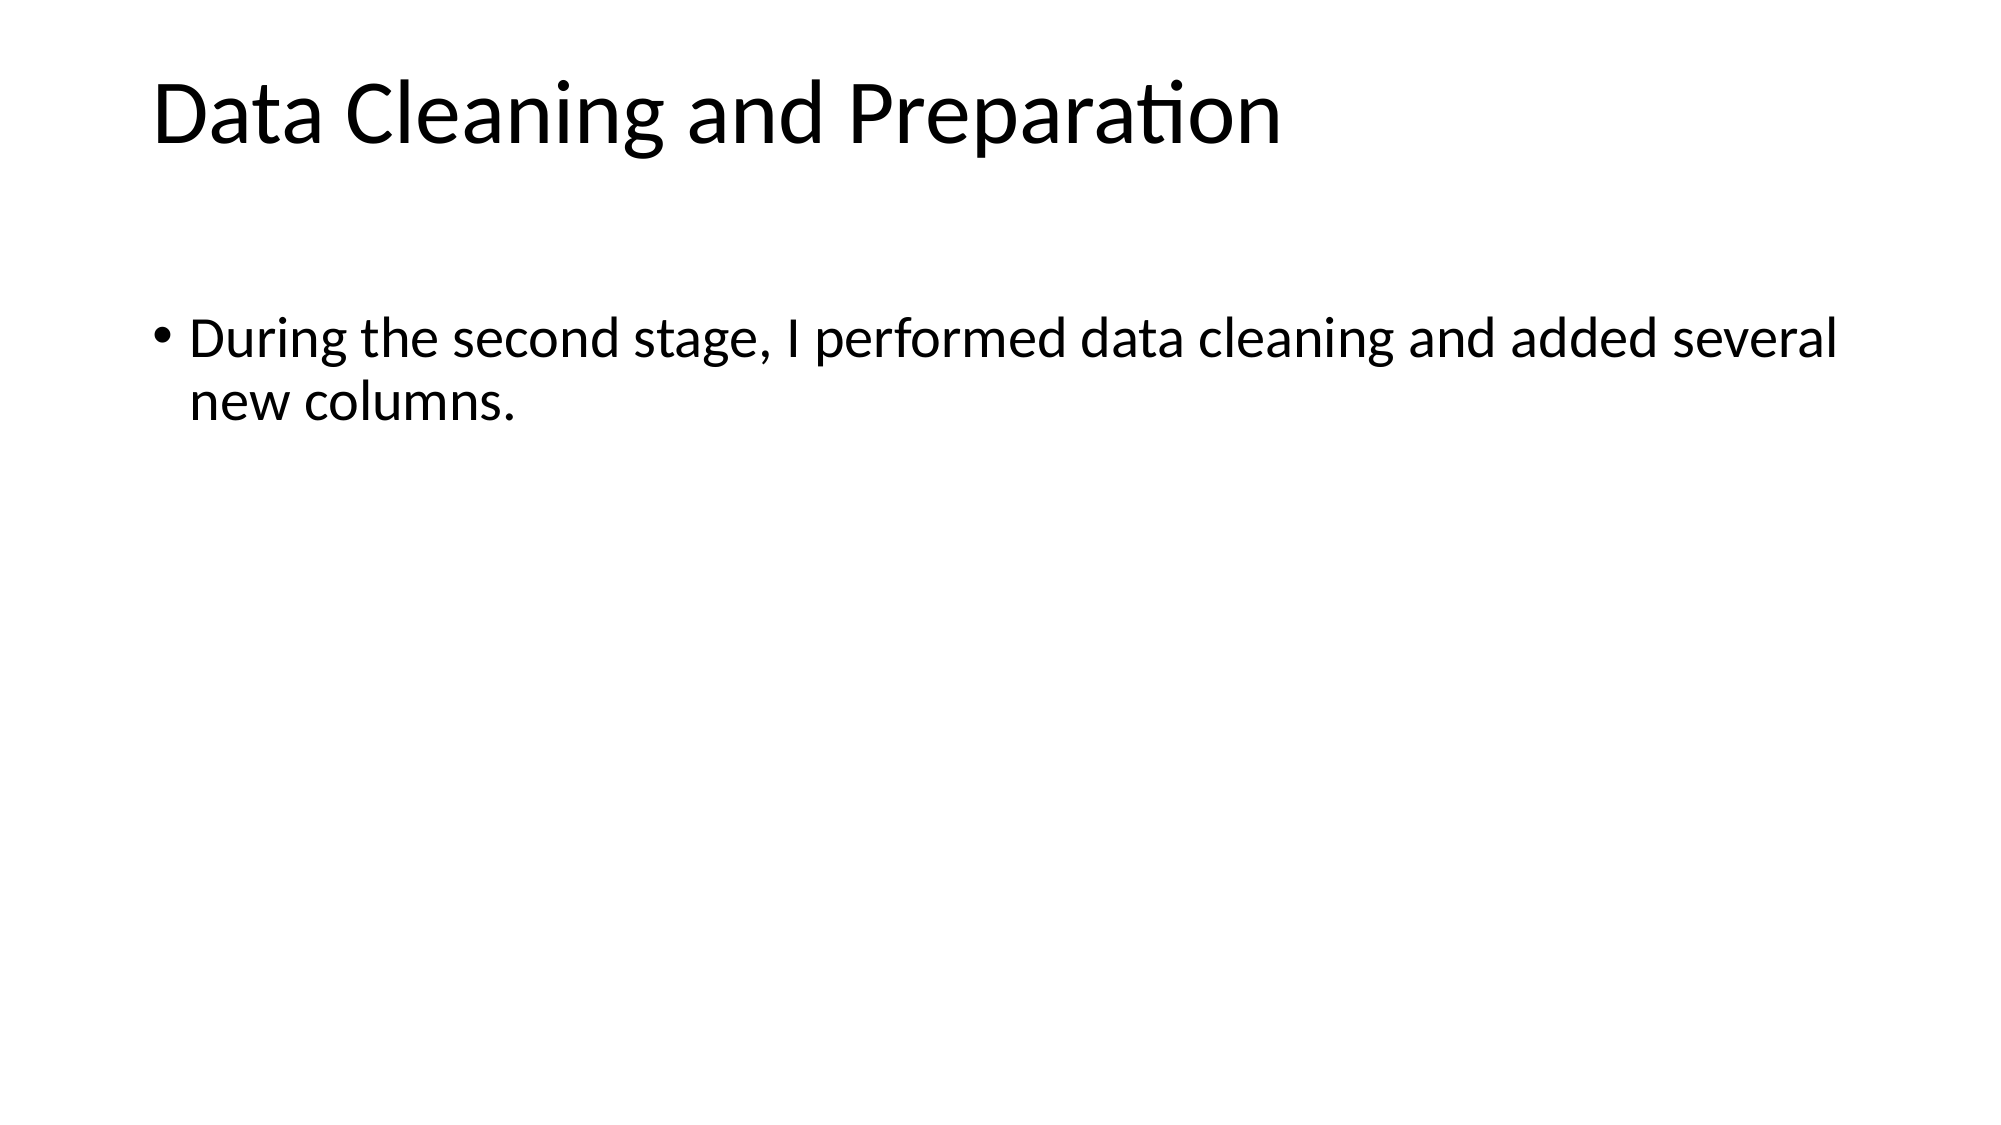

# Data Cleaning and Preparation
During the second stage, I performed data cleaning and added several new columns.